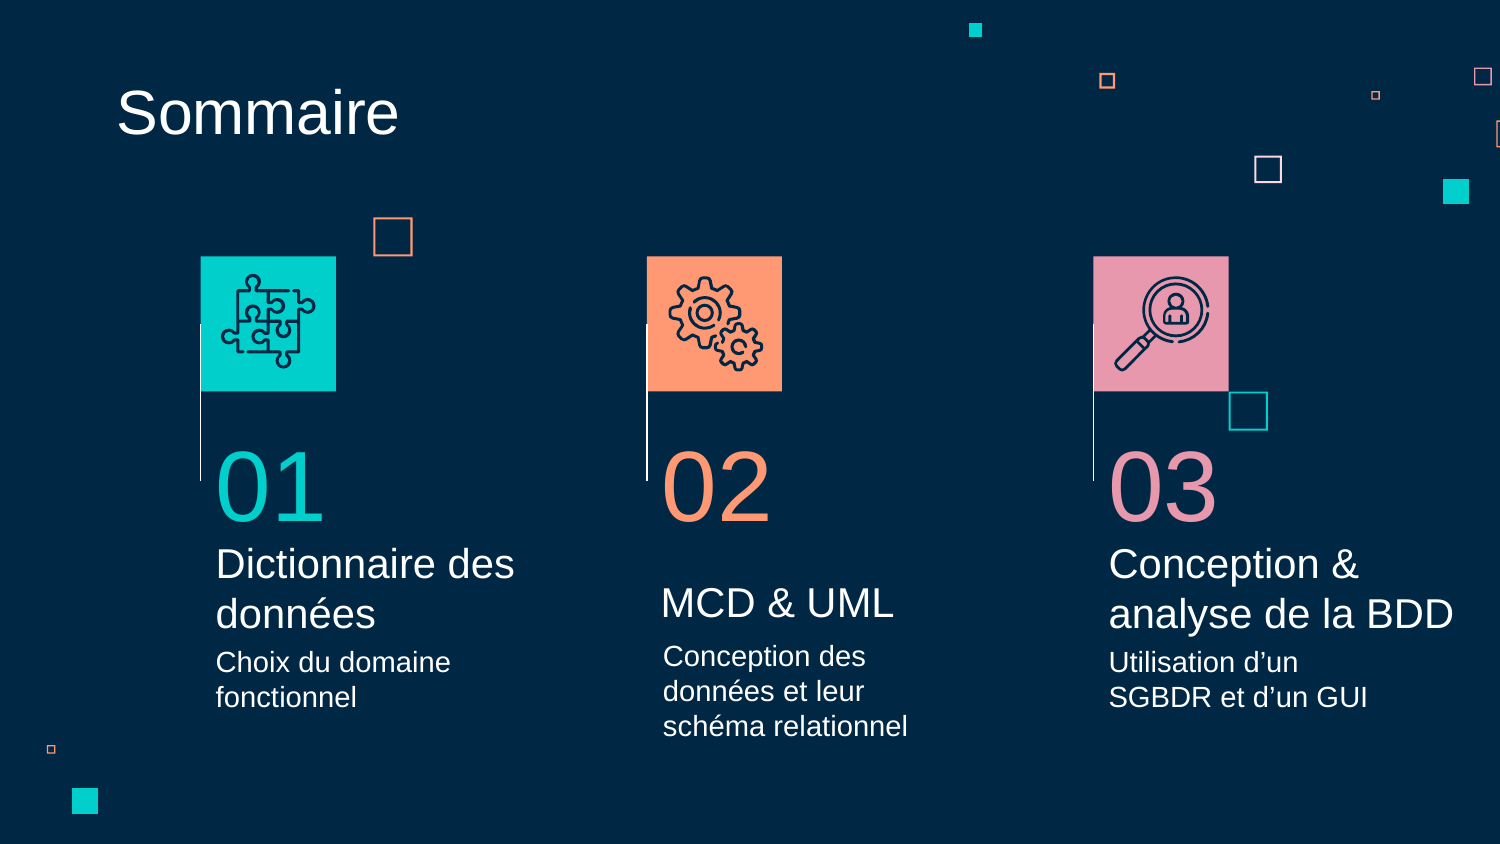

Sommaire

01
02
03
MCD & UML
# Dictionnaire des données
Conception & analyse de la BDD
Conception des données et leur schéma relationnel
Utilisation d’un SGBDR et d’un GUI
Choix du domaine fonctionnel